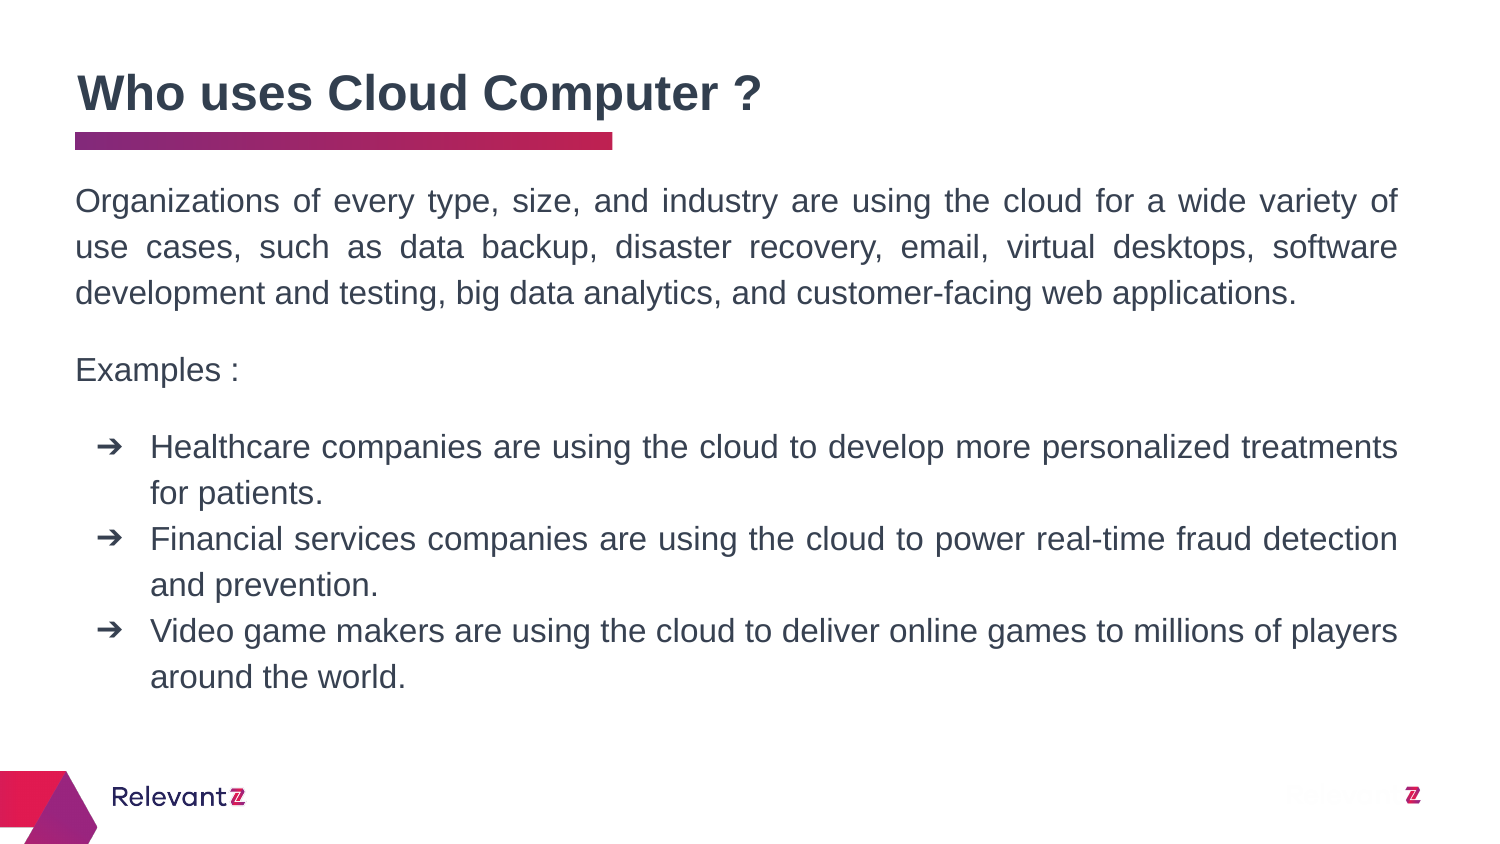

Who uses Cloud Computer ?
# Organizations of every type, size, and industry are using the cloud for a wide variety of use cases, such as data backup, disaster recovery, email, virtual desktops, software development and testing, big data analytics, and customer-facing web applications.
Examples :
Healthcare companies are using the cloud to develop more personalized treatments for patients.
Financial services companies are using the cloud to power real-time fraud detection and prevention.
Video game makers are using the cloud to deliver online games to millions of players around the world.